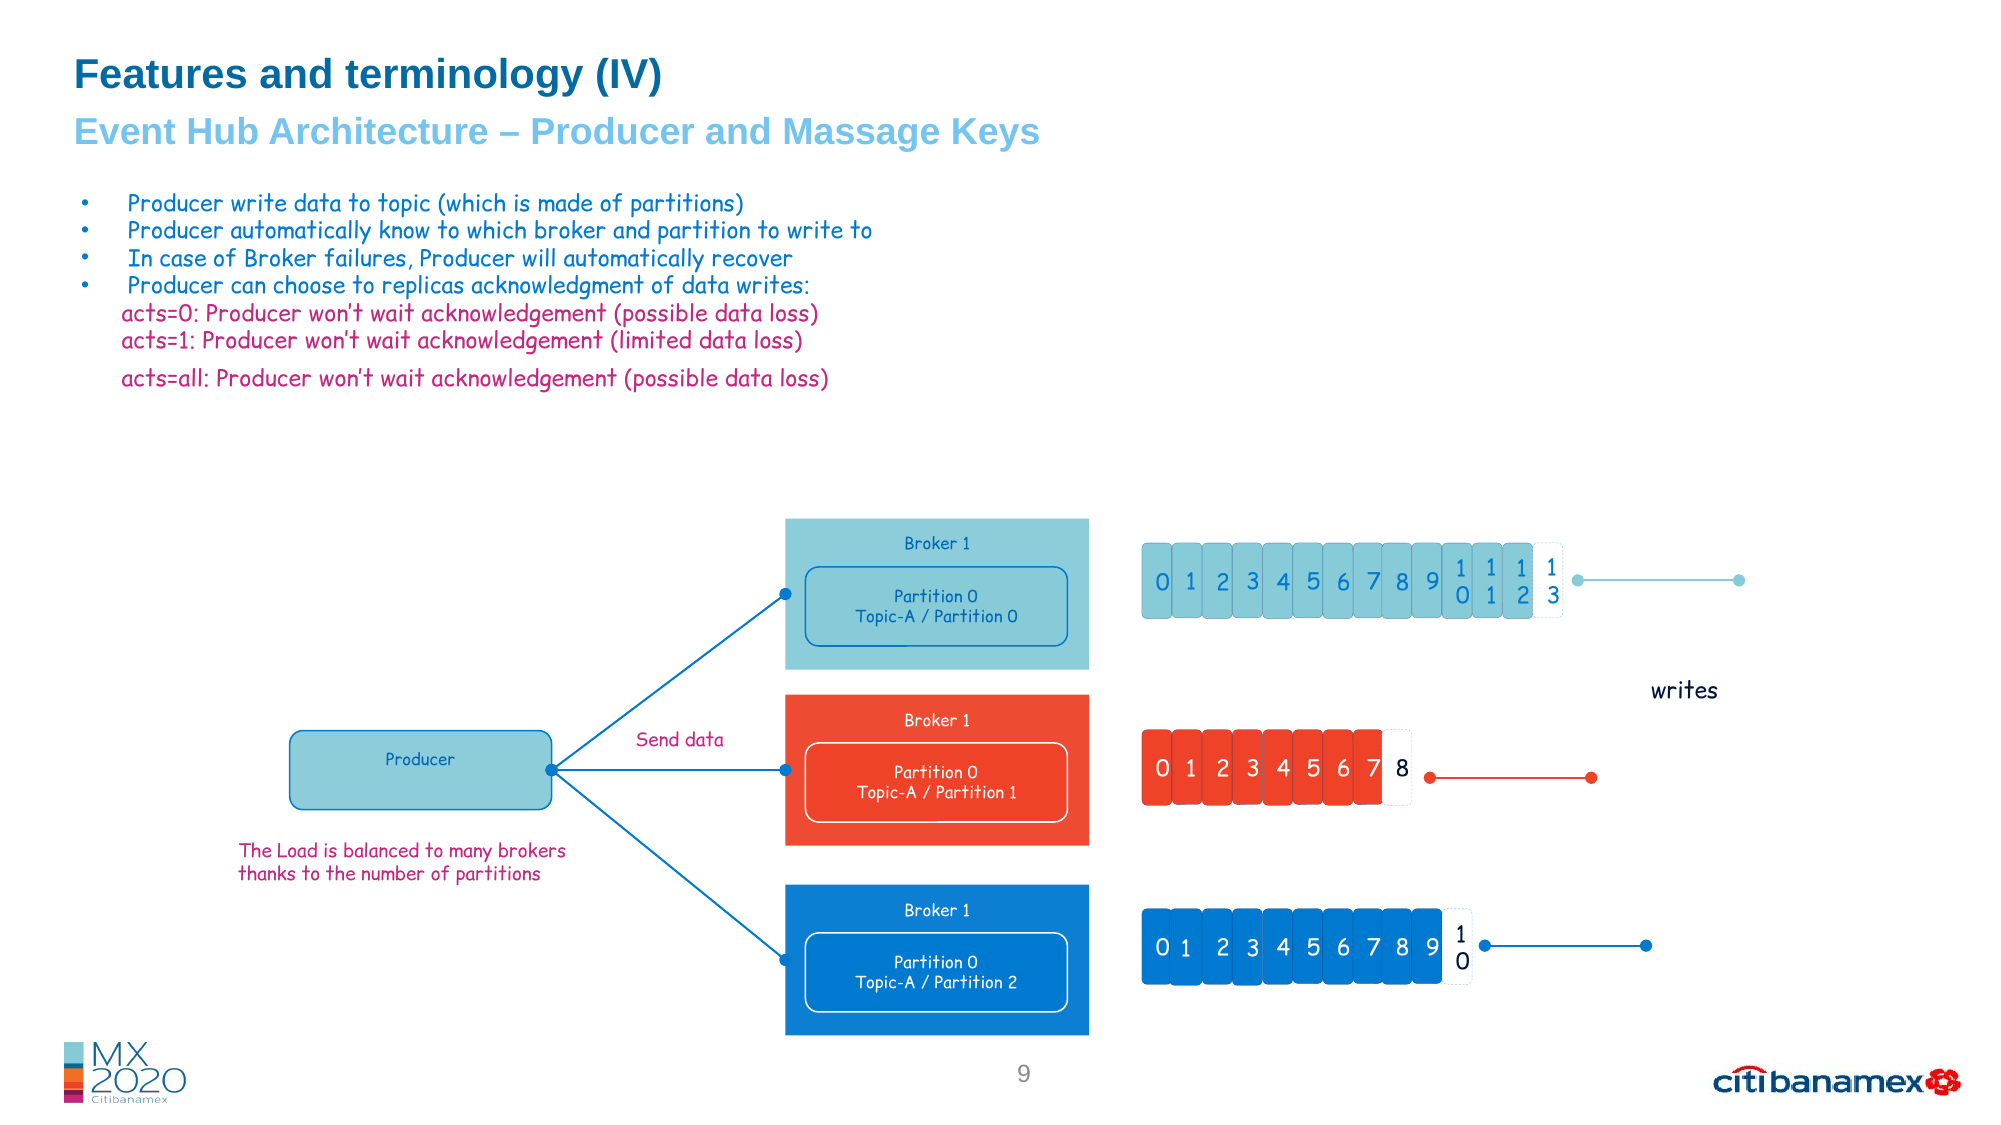

Features and terminology (IV)
Event Hub Architecture – Producer and Massage Keys
Producer write data to topic (which is made of partitions)
Producer automatically know to which broker and partition to write to
In case of Broker failures, Producer will automatically recover
Producer can choose to replicas acknowledgment of data writes:
      acts=0: Producer won’t wait acknowledgement (possible data loss)
      acts=1: Producer won’t wait acknowledgement (limited data loss)
      acts=all: Producer won’t wait acknowledgement (possible data loss)
Broker 1
0
1
2
3
4
5
6
7
8
9
10
11
12
13
Partition 0
Topic-A / Partition 0
writes
Broker 1
Send data
0
1
2
3
4
5
6
7
8
Producer
Partition 0
Topic-A / Partition 1
The Load is balanced to many brokers thanks to the number of partitions
Broker 1
0
2
3
4
5
6
7
8
9
10
1
Partition 0
Topic-A / Partition 2